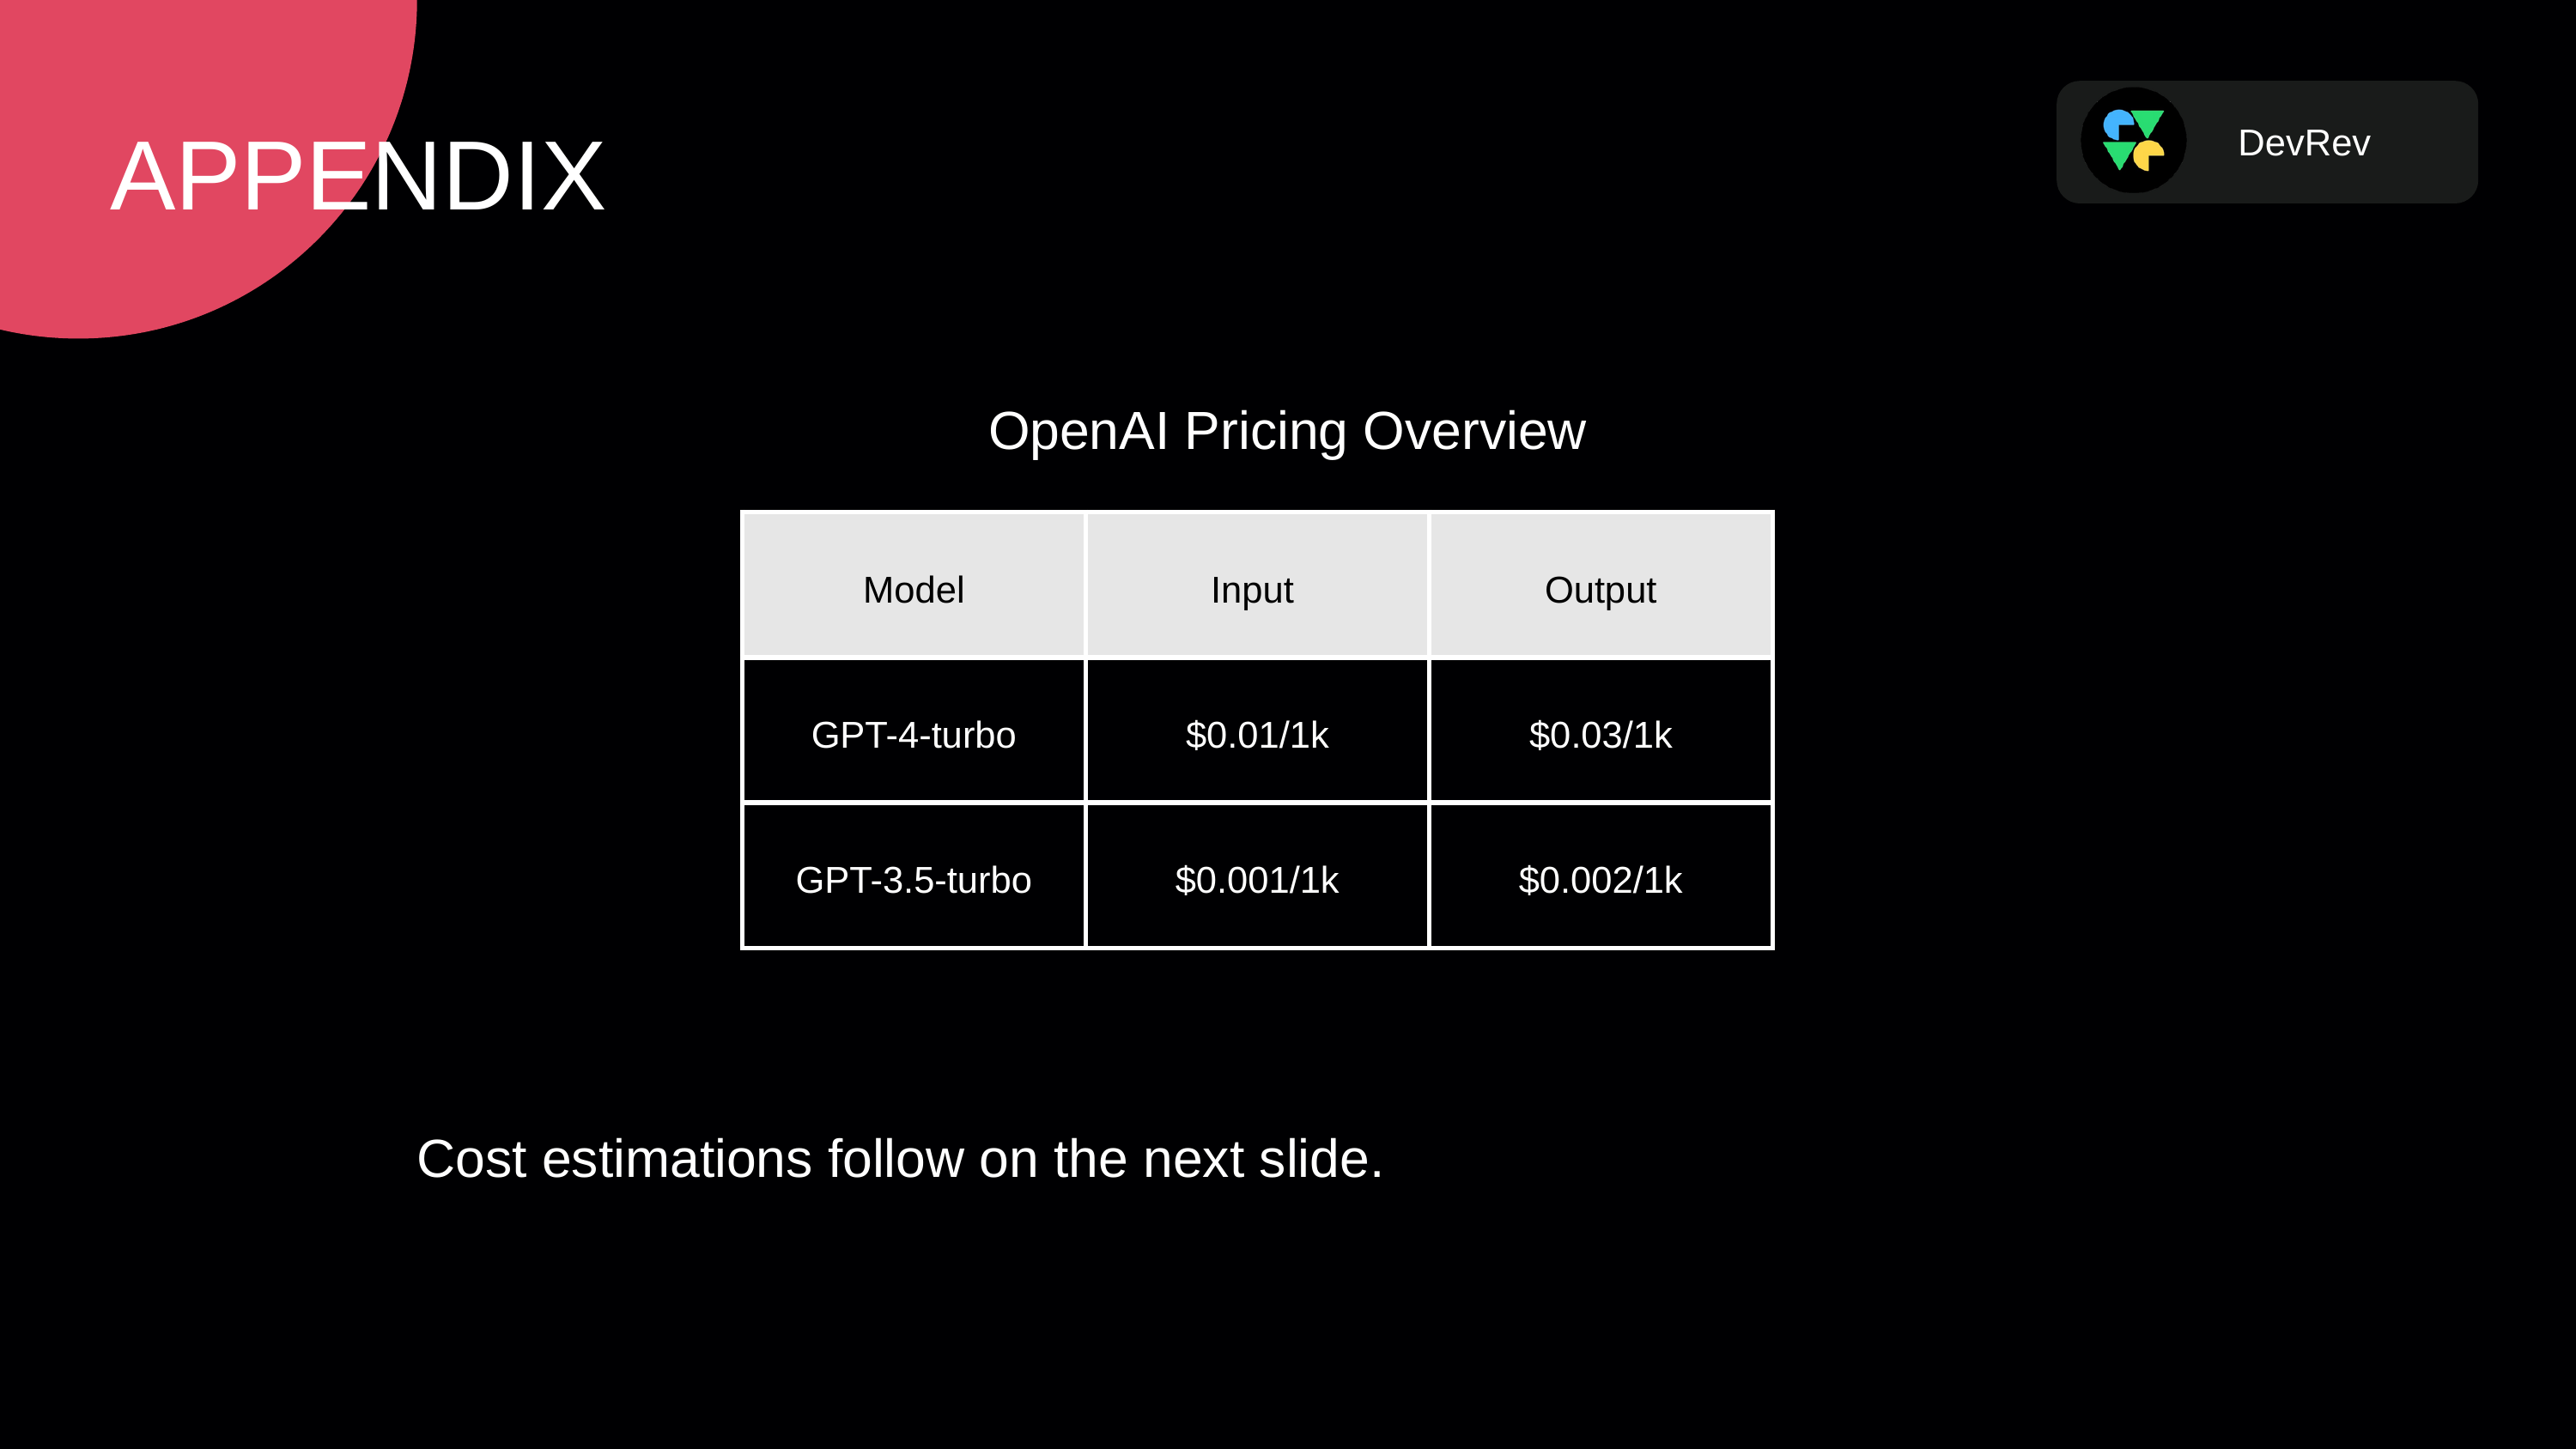

DevRev
APPENDIX
OpenAI Pricing Overview
| Model | Input | Output |
| --- | --- | --- |
| GPT-4-turbo | $0.01/1k | $0.03/1k |
| GPT-3.5-turbo | $0.001/1k | $0.002/1k |
Cost estimations follow on the next slide.